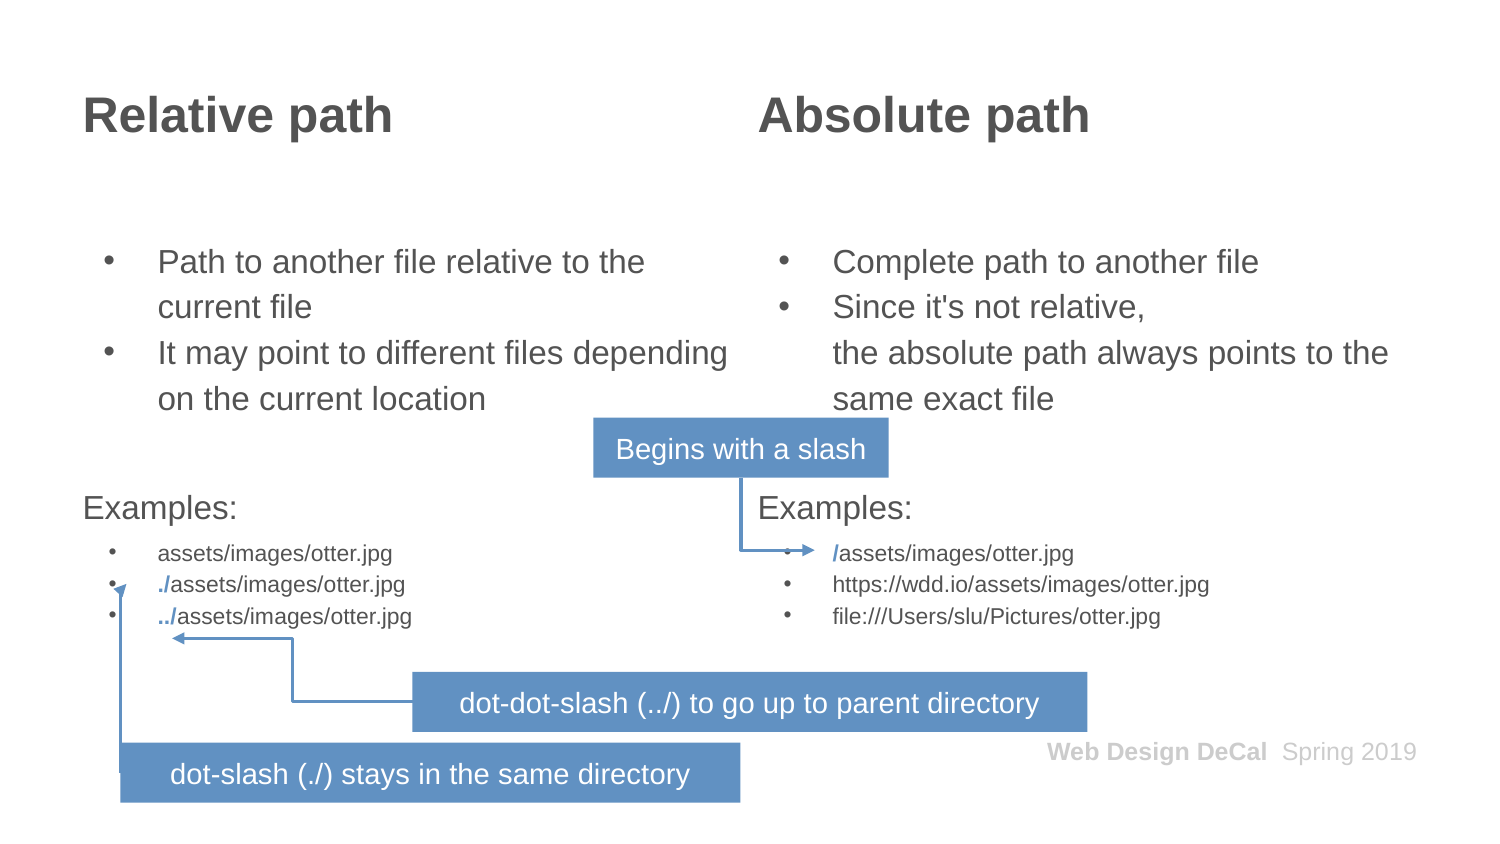

# Relative path
Absolute path
Path to another file relative to the current file
It may point to different files depending on the current location

Examples:
assets/images/otter.jpg
./assets/images/otter.jpg
../assets/images/otter.jpg
Complete path to another file
Since it's not relative,
the absolute path always points to the same exact file

Examples:
/assets/images/otter.jpg
https://wdd.io/assets/images/otter.jpg
file:///Users/slu/Pictures/otter.jpg
Begins with a slash
dot-dot-slash (../) to go up to parent directory
dot-slash (./) stays in the same directory